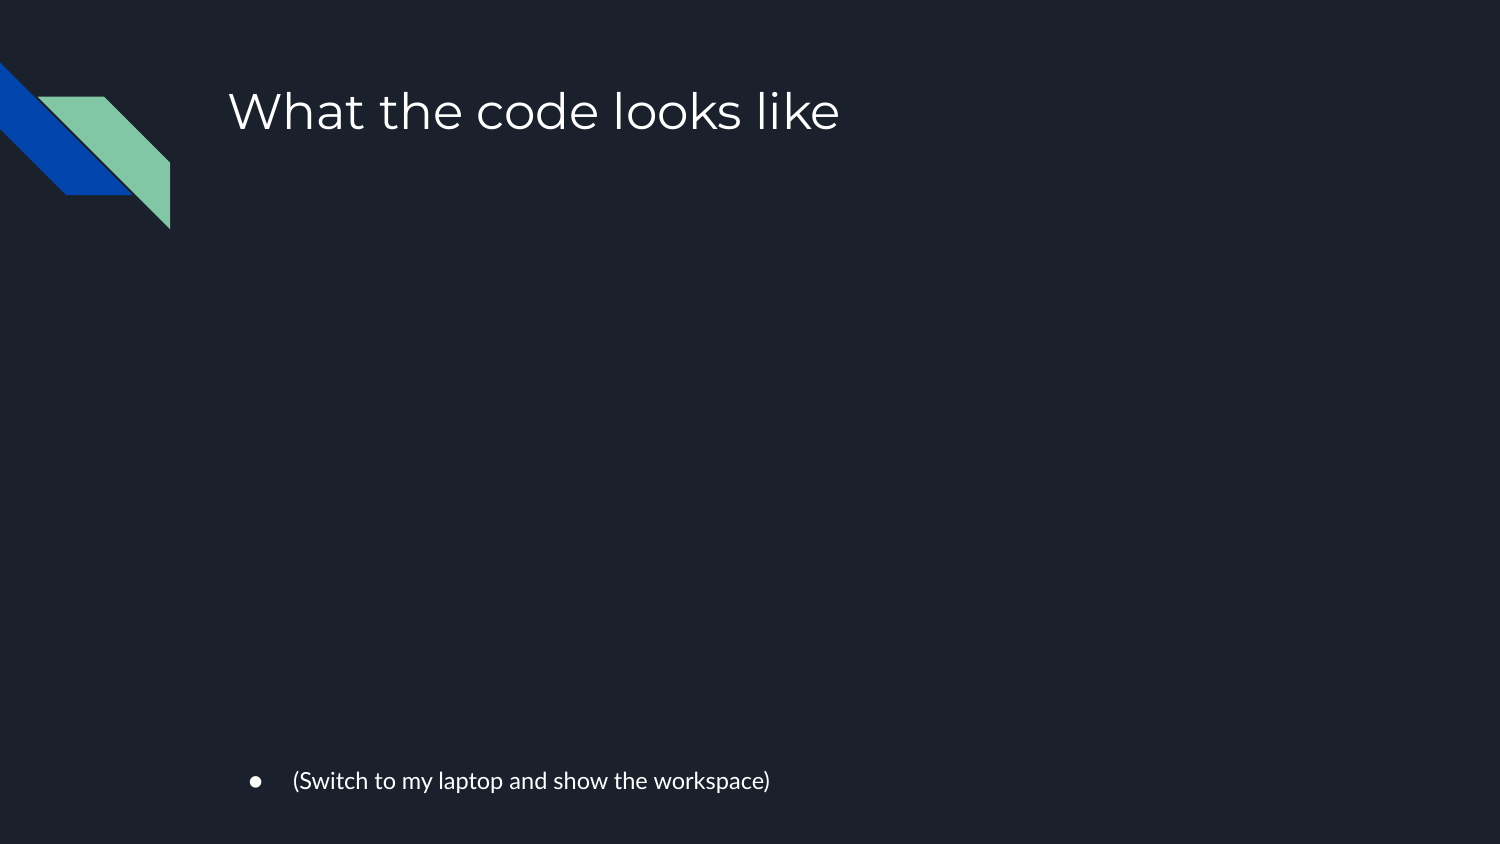

# What the code looks like
(Switch to my laptop and show the workspace)